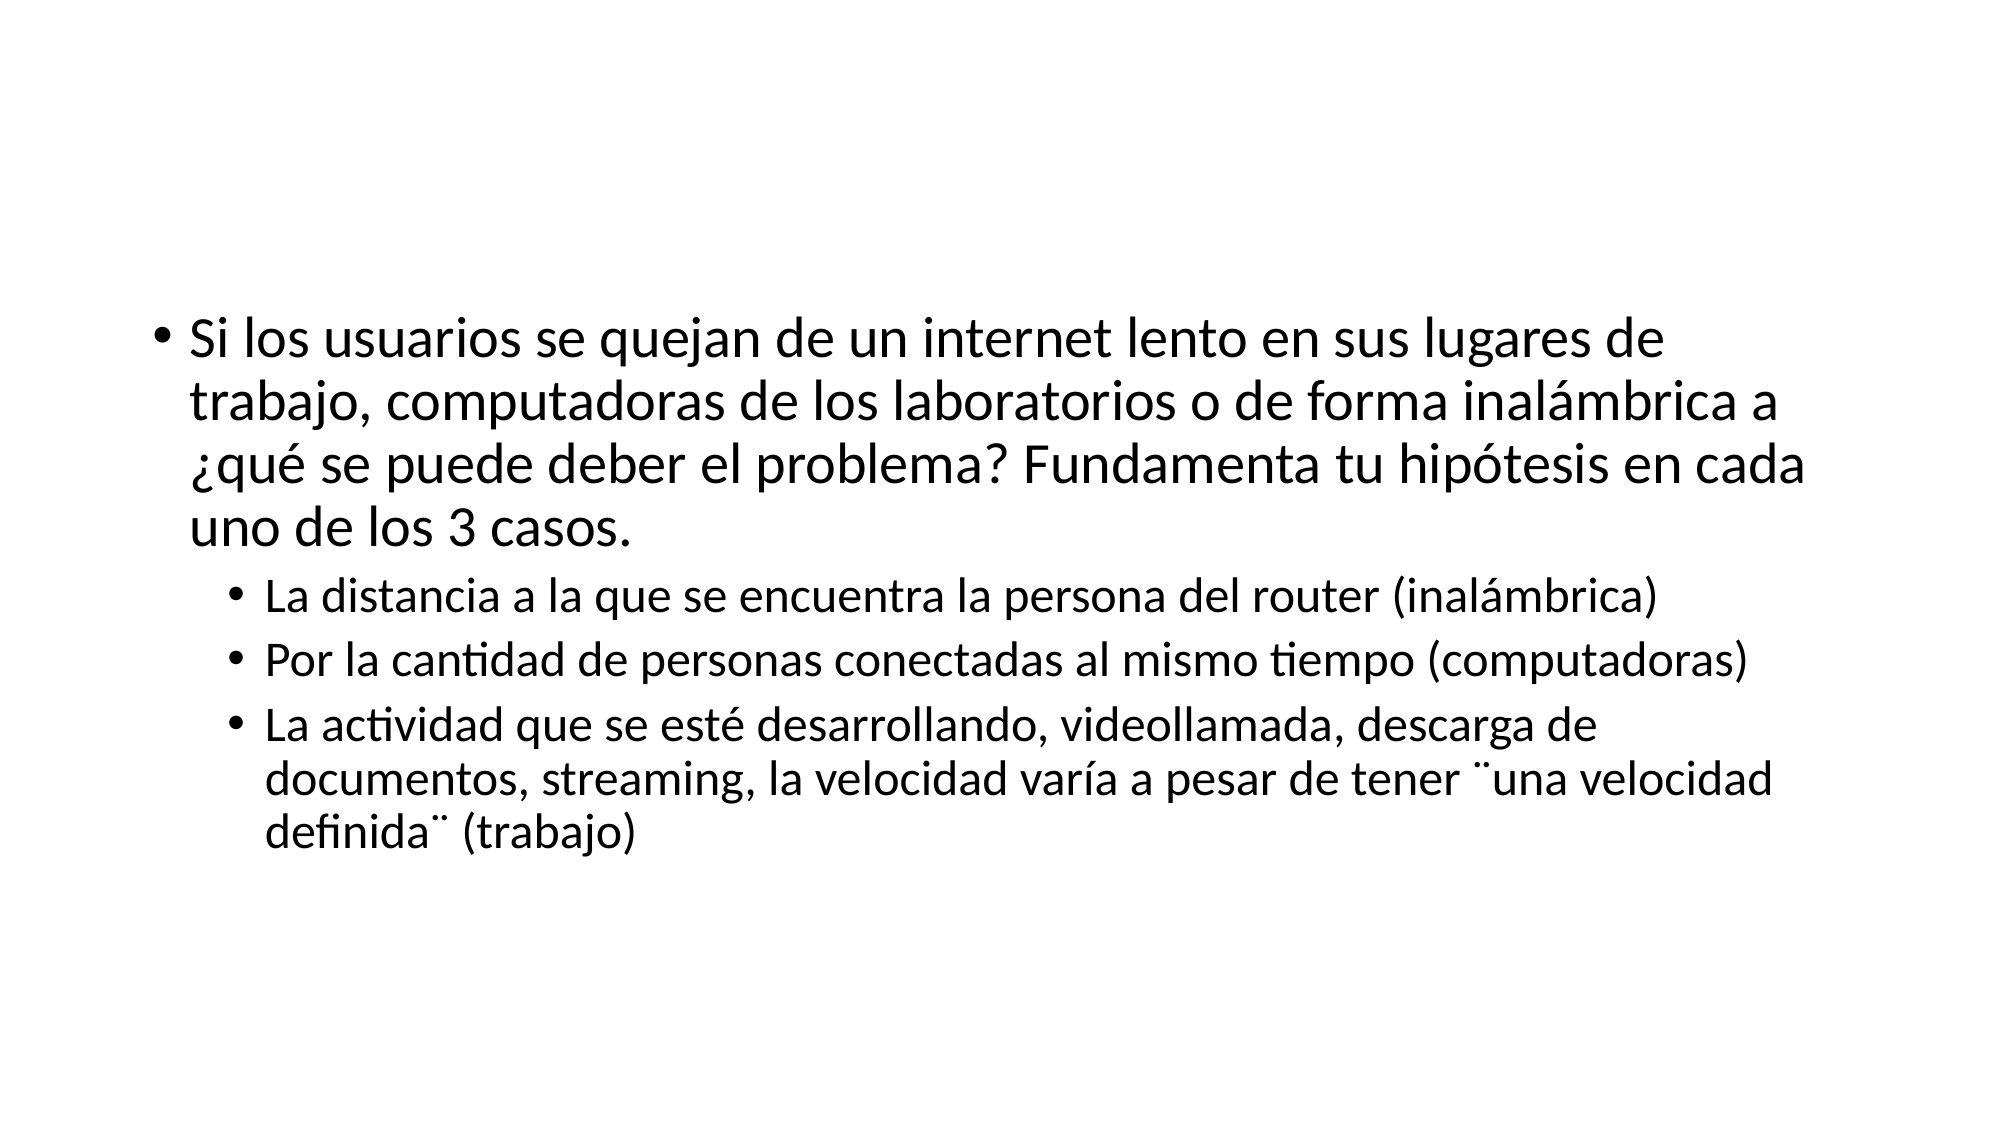

#
Si los usuarios se quejan de un internet lento en sus lugares de trabajo, computadoras de los laboratorios o de forma inalámbrica a ¿qué se puede deber el problema? Fundamenta tu hipótesis en cada uno de los 3 casos.
La distancia a la que se encuentra la persona del router (inalámbrica)
Por la cantidad de personas conectadas al mismo tiempo (computadoras)
La actividad que se esté desarrollando, videollamada, descarga de documentos, streaming, la velocidad varía a pesar de tener ¨una velocidad definida¨ (trabajo)